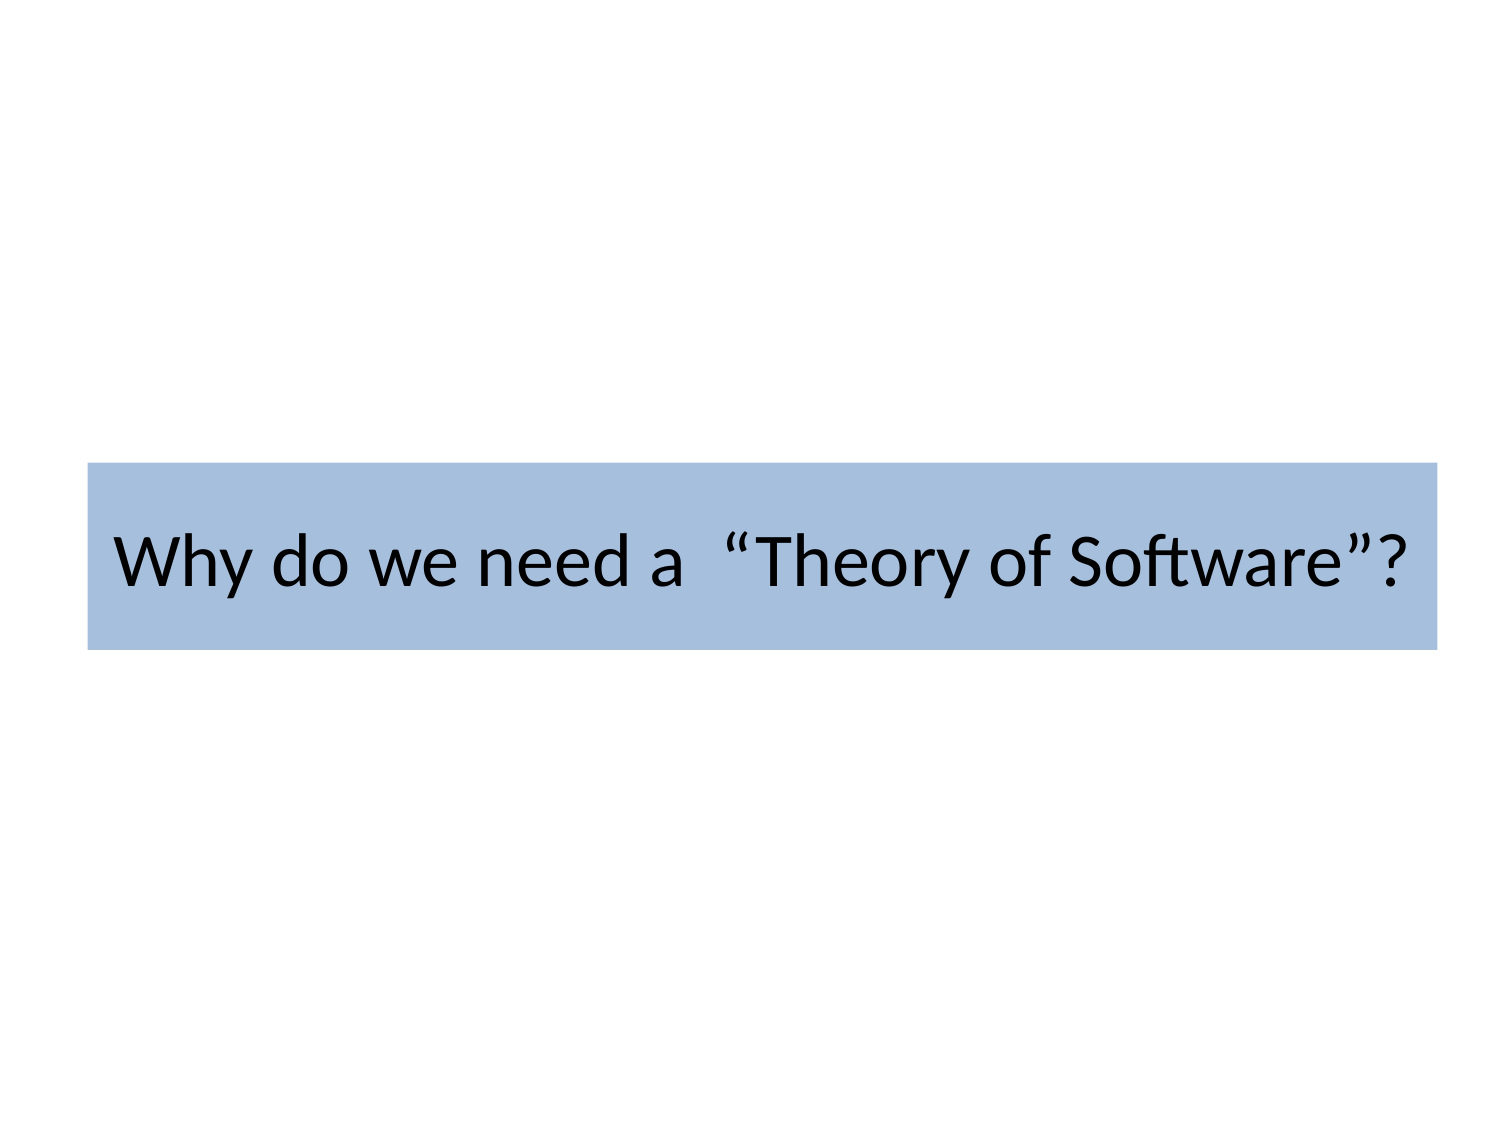

# Why do we need a  “Theory of Software”?